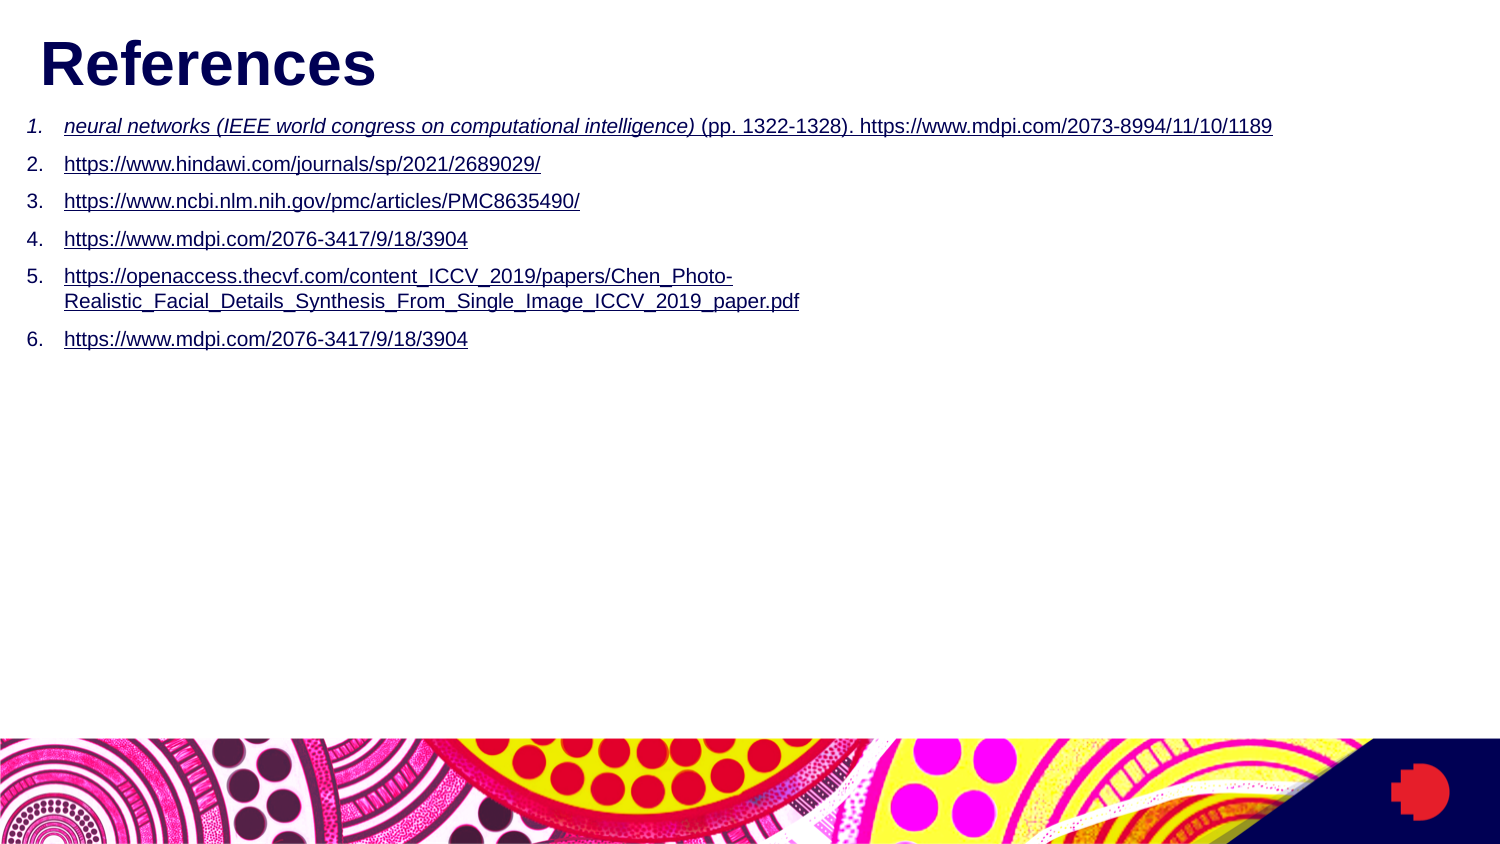

# References
neural networks (IEEE world congress on computational intelligence) (pp. 1322-1328). https://www.mdpi.com/2073-8994/11/10/1189
https://www.hindawi.com/journals/sp/2021/2689029/
https://www.ncbi.nlm.nih.gov/pmc/articles/PMC8635490/
https://www.mdpi.com/2076-3417/9/18/3904
https://openaccess.thecvf.com/content_ICCV_2019/papers/Chen_Photo-Realistic_Facial_Details_Synthesis_From_Single_Image_ICCV_2019_paper.pdf
https://www.mdpi.com/2076-3417/9/18/3904